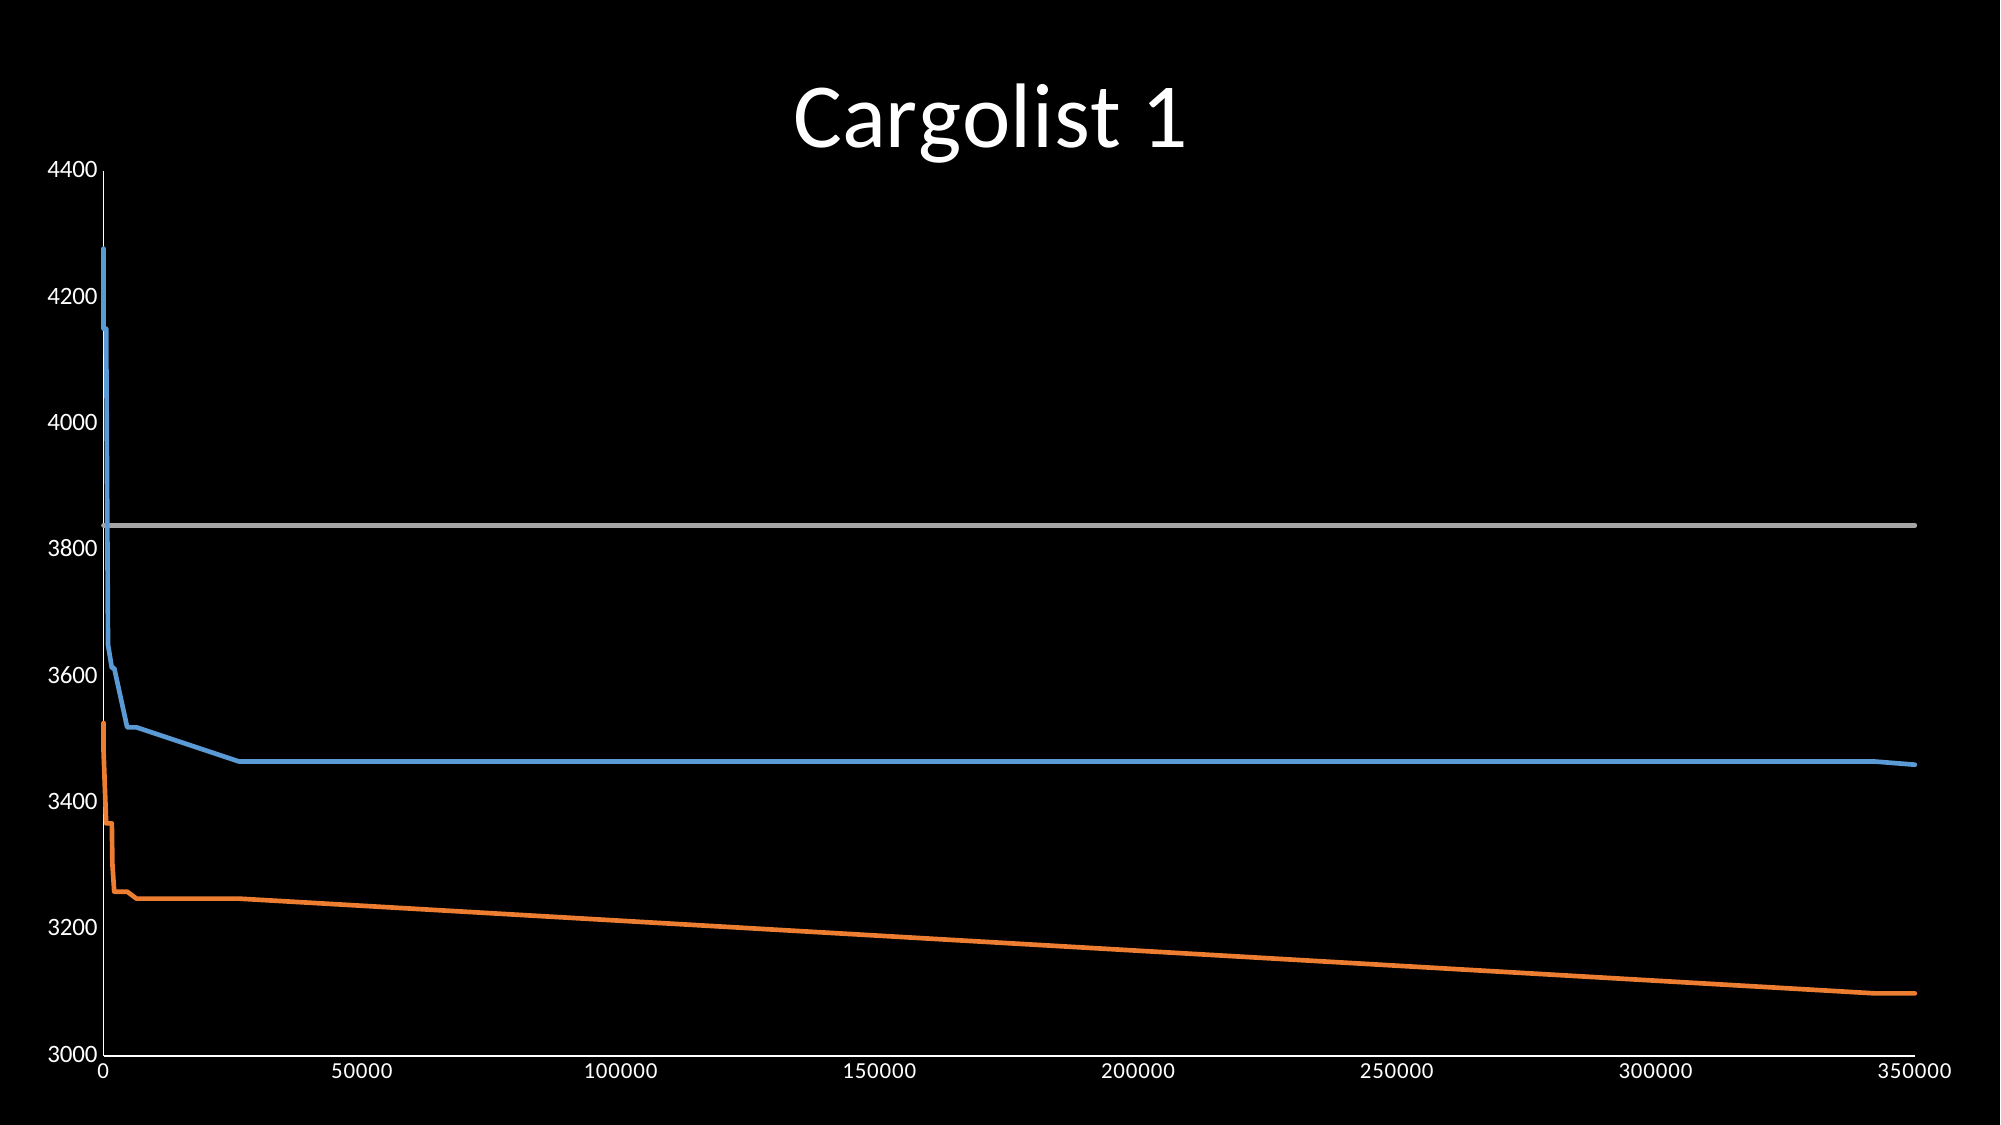

### Chart: Cargolist 1

| Category |  |  |  |
|---|---|---|---|